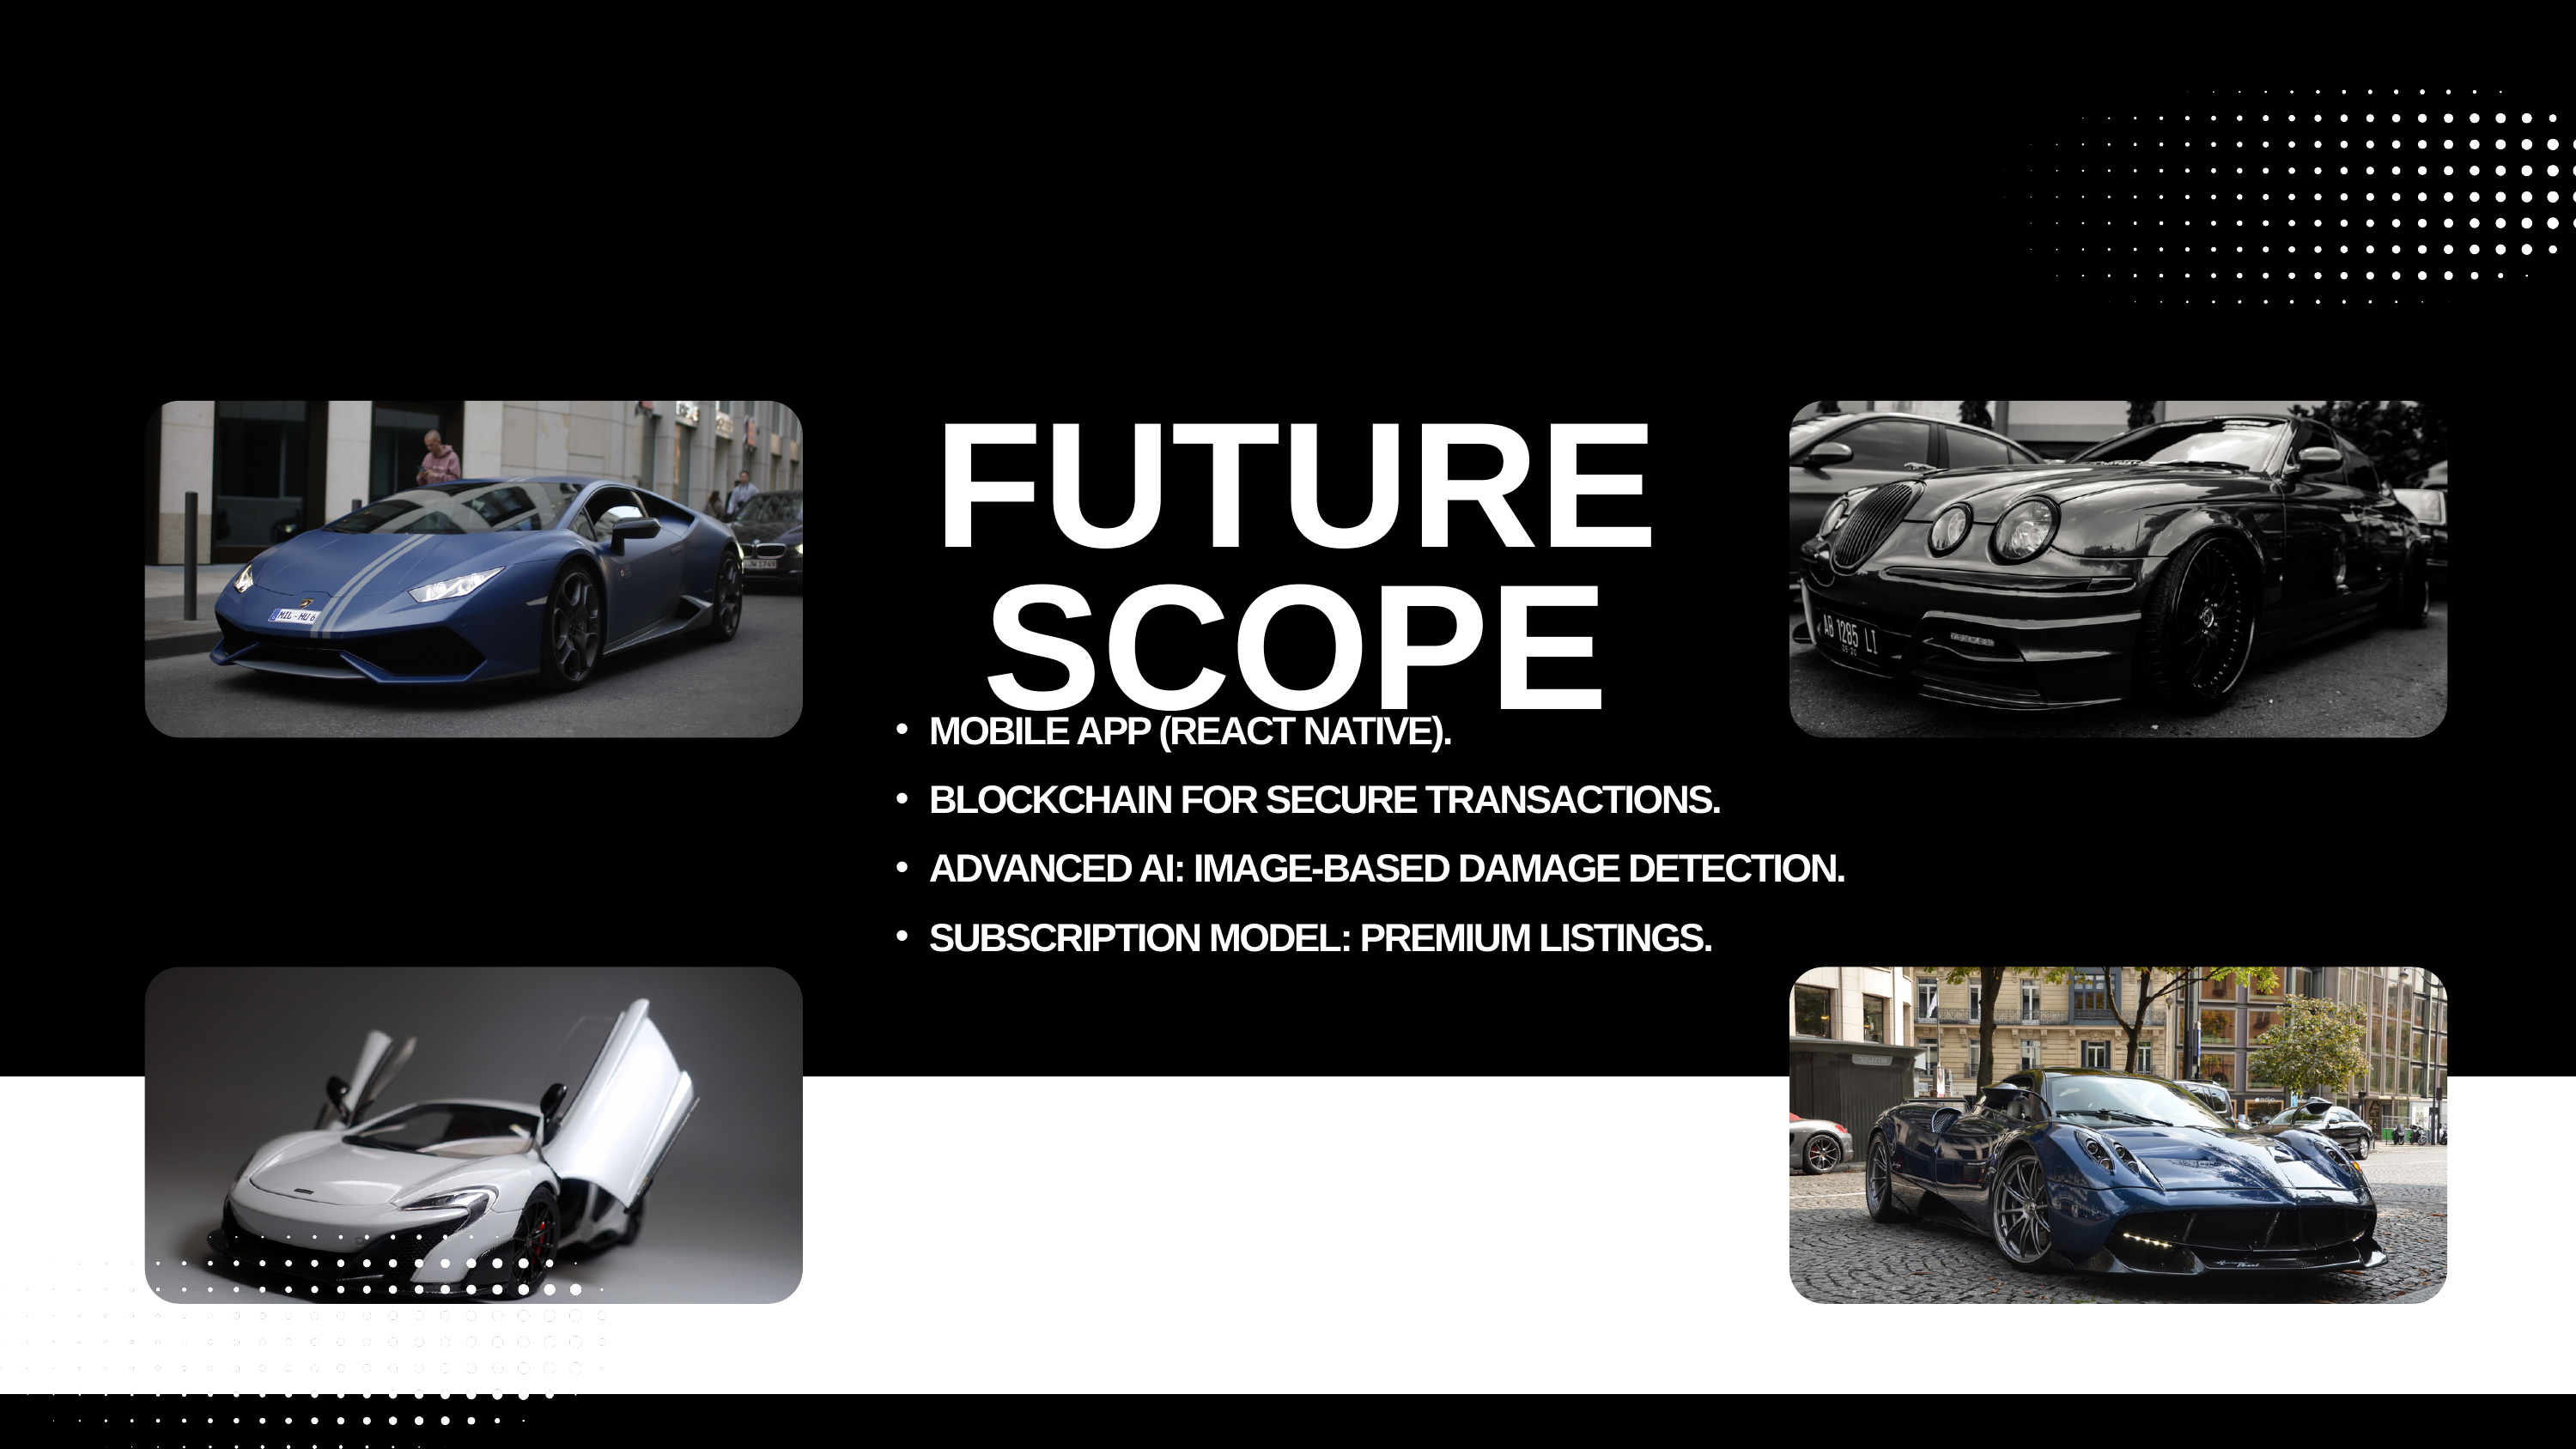

FUTURE SCOPE
MOBILE APP (REACT NATIVE).
BLOCKCHAIN FOR SECURE TRANSACTIONS.
ADVANCED AI: IMAGE-BASED DAMAGE DETECTION.
SUBSCRIPTION MODEL: PREMIUM LISTINGS.